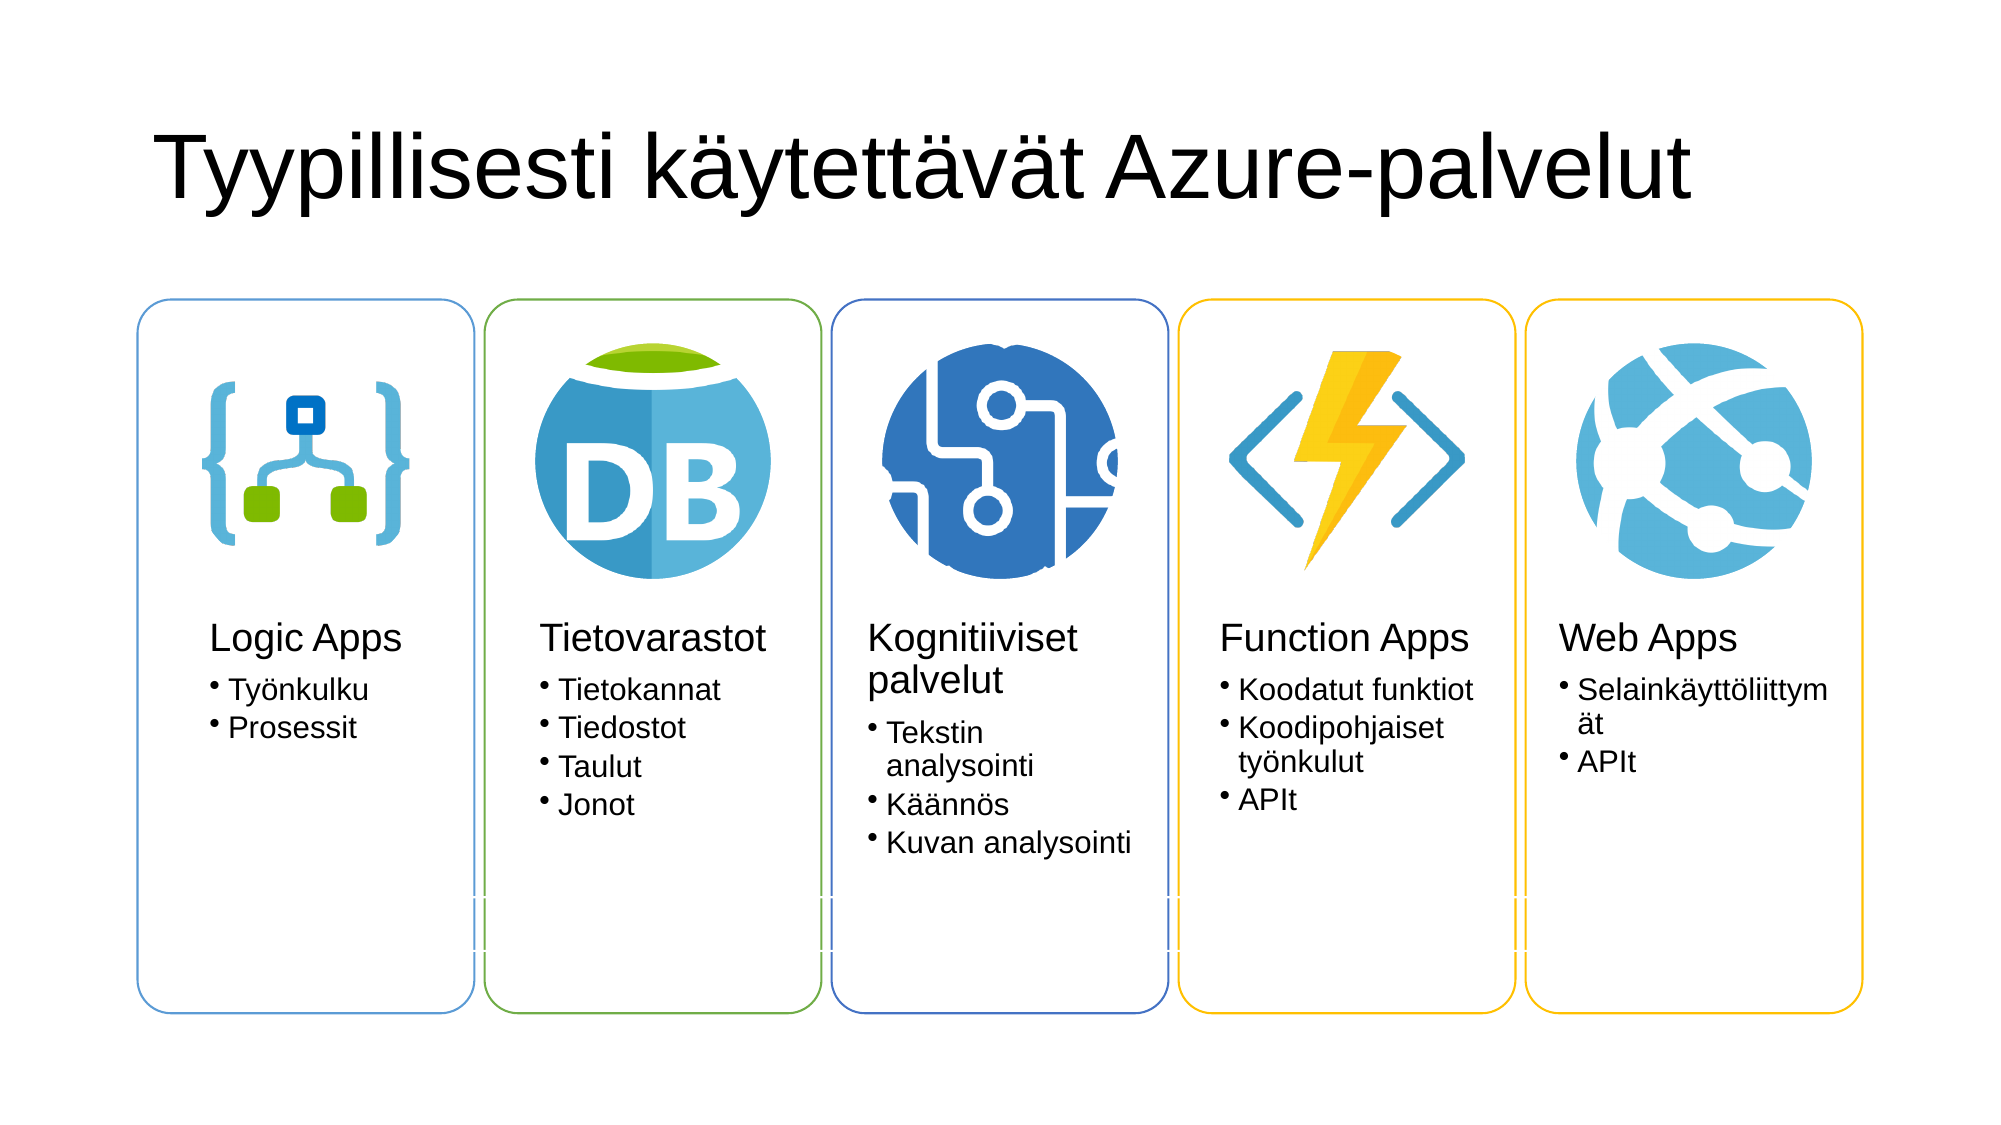

# Tyypillisesti käytettävät Azure-palvelut
Logic Apps
Työnkulku
Prosessit
Tietovarastot
Tietokannat
Tiedostot
Taulut
Jonot
Kognitiiviset palvelut
Tekstin analysointi
Käännös
Kuvan analysointi
Function Apps
Koodatut funktiot
Koodipohjaiset työnkulut
APIt
Web Apps
Selainkäyttöliittymät
APIt